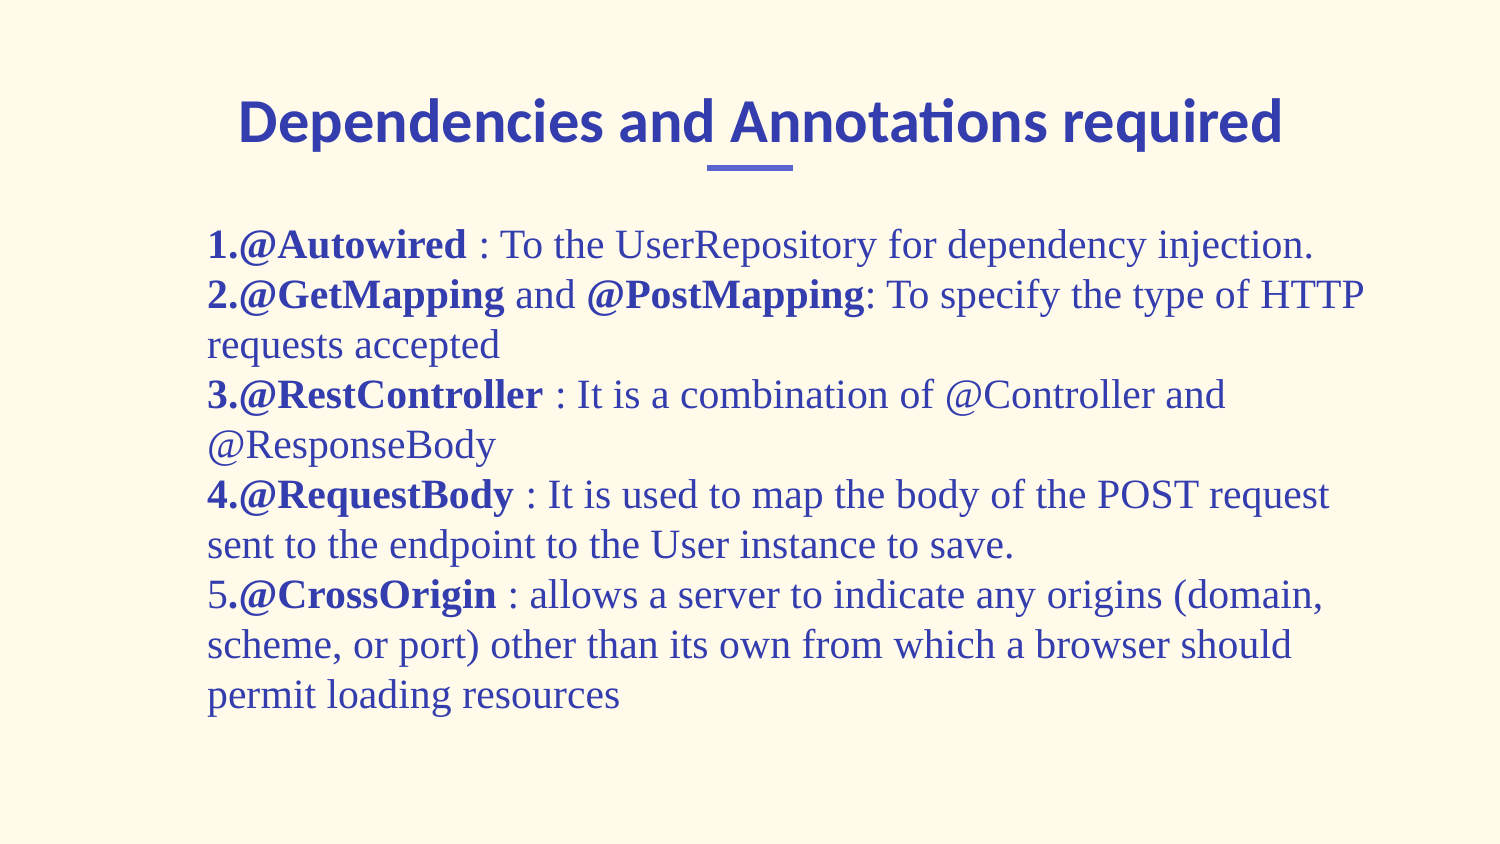

# Dependencies and Annotations required
1.@Autowired : To the UserRepository for dependency injection.
2.@GetMapping and @PostMapping: To specify the type of HTTP requests accepted
3.@RestController : It is a combination of @Controller and @ResponseBody
4.@RequestBody : It is used to map the body of the POST request sent to the endpoint to the User instance to save.
5.@CrossOrigin : allows a server to indicate any origins (domain, scheme, or port) other than its own from which a browser should permit loading resources